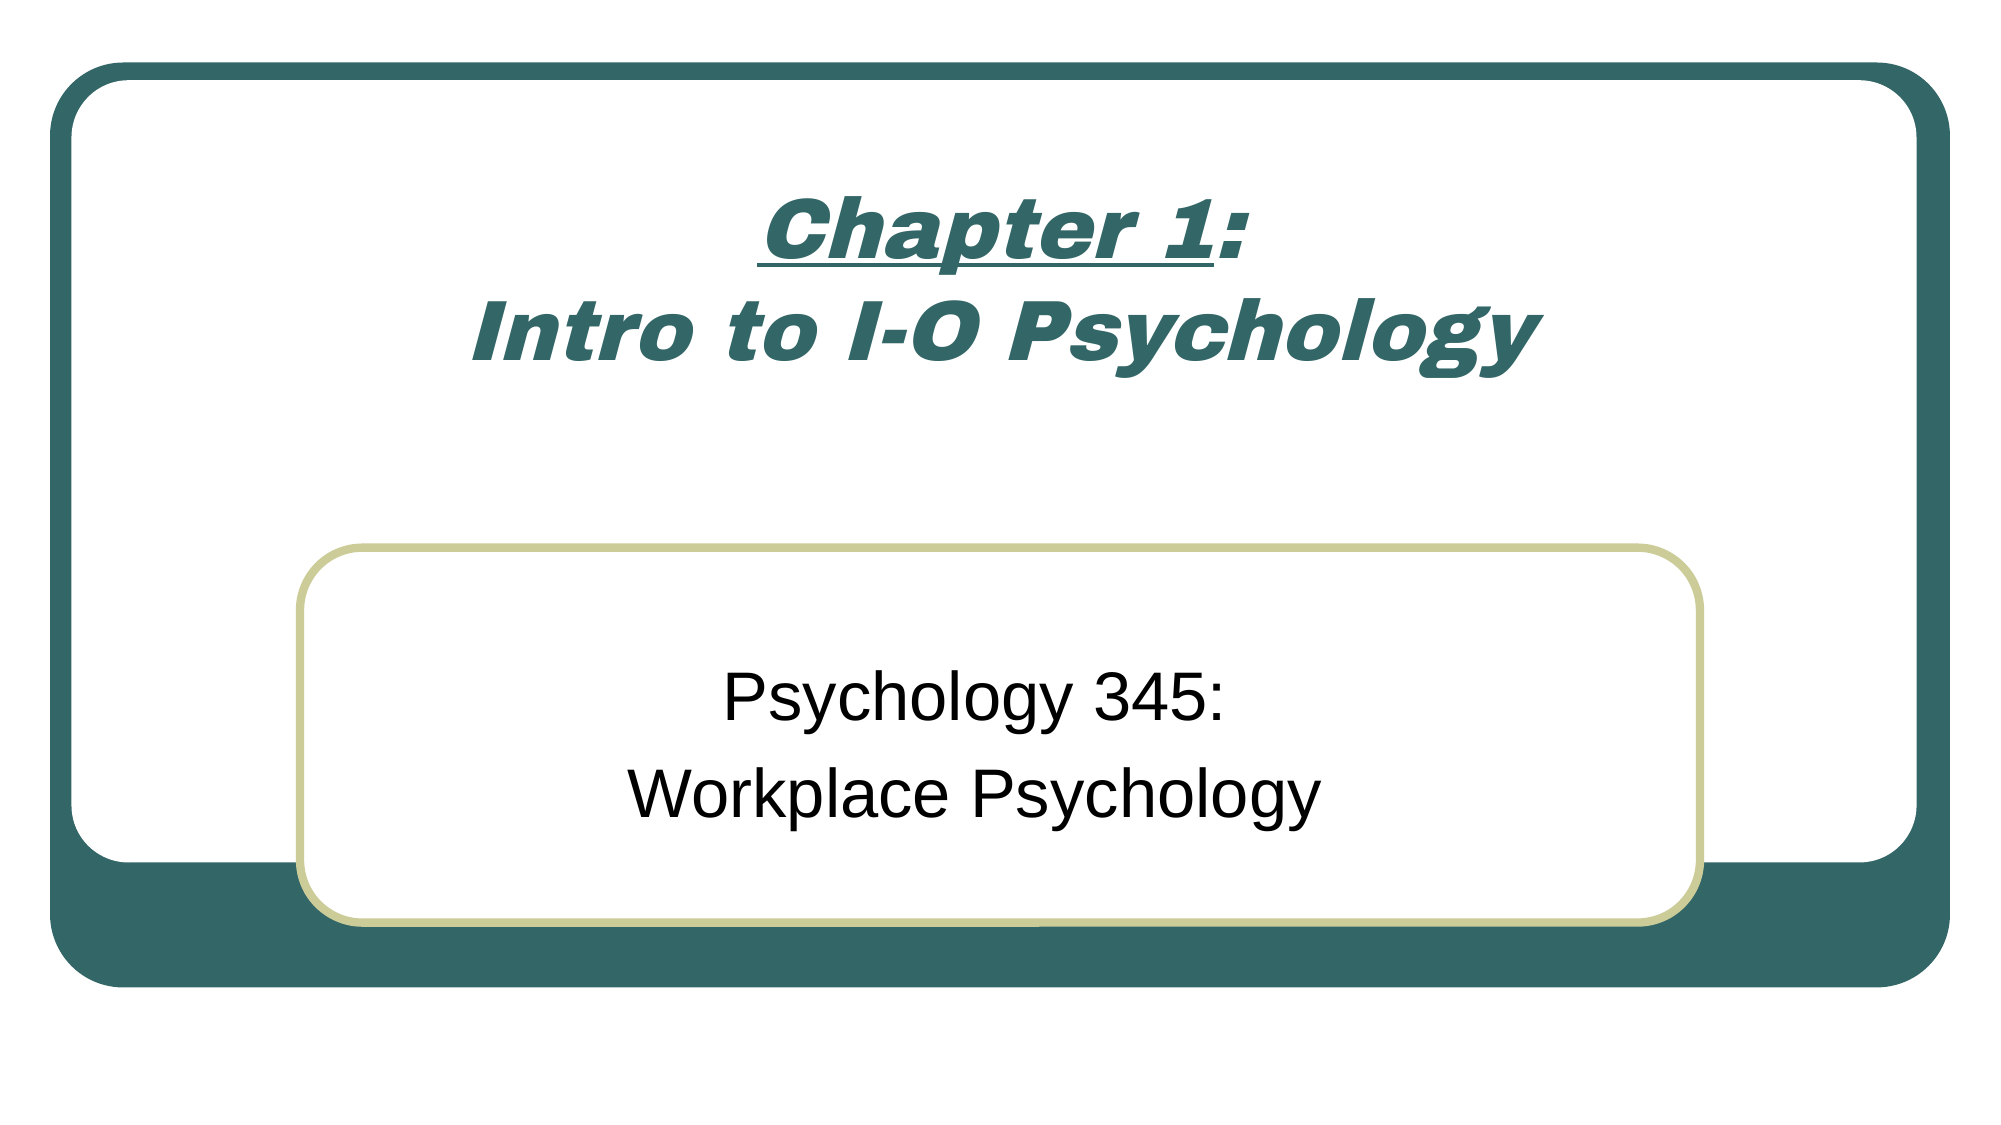

# Chapter 1: Intro to I-O Psychology
Psychology 345:
Workplace Psychology